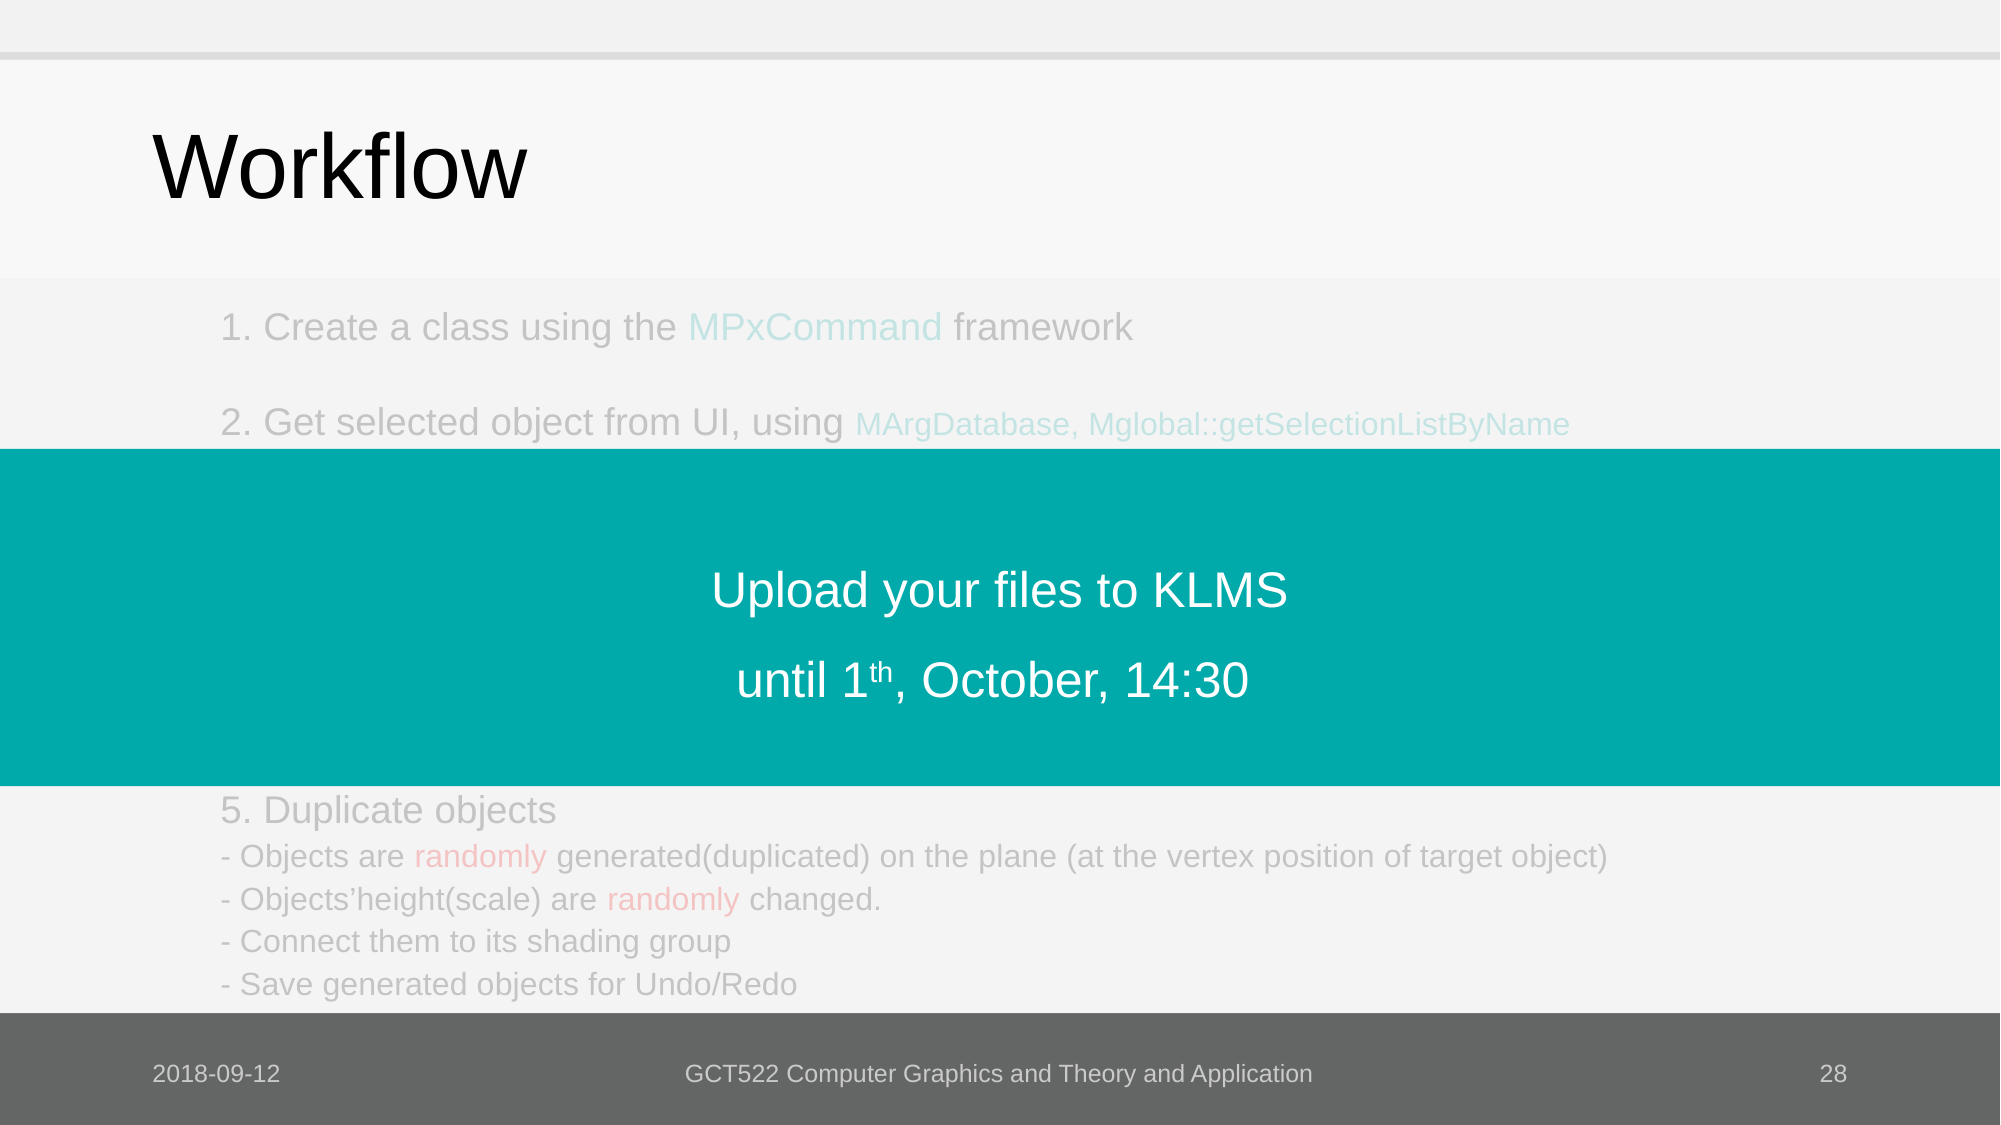

# Workflow

1. Create a class using the MPxCommand framework
2. Get selected object from UI, using MArgDatabase, Mglobal::getSelectionListByName

3. Register each object into related Class
 	- Target object(plane) should be registered, using MDagPathArray
	- Source object should be registered, MObjectArray, MFnTransform
4. Iterate over mesh vertices using MItMeshVertex
	- Get positions from vertices
5. Duplicate objects
	- Objects are randomly generated(duplicated) on the plane (at the vertex position of target object)
	- Objects’height(scale) are randomly changed.
	- Connect them to its shading group
	- Save generated objects for Undo/Redo
Upload your files to KLMS
until 1th, October, 14:30
2018-09-12
GCT522 Computer Graphics and Theory and Application
28